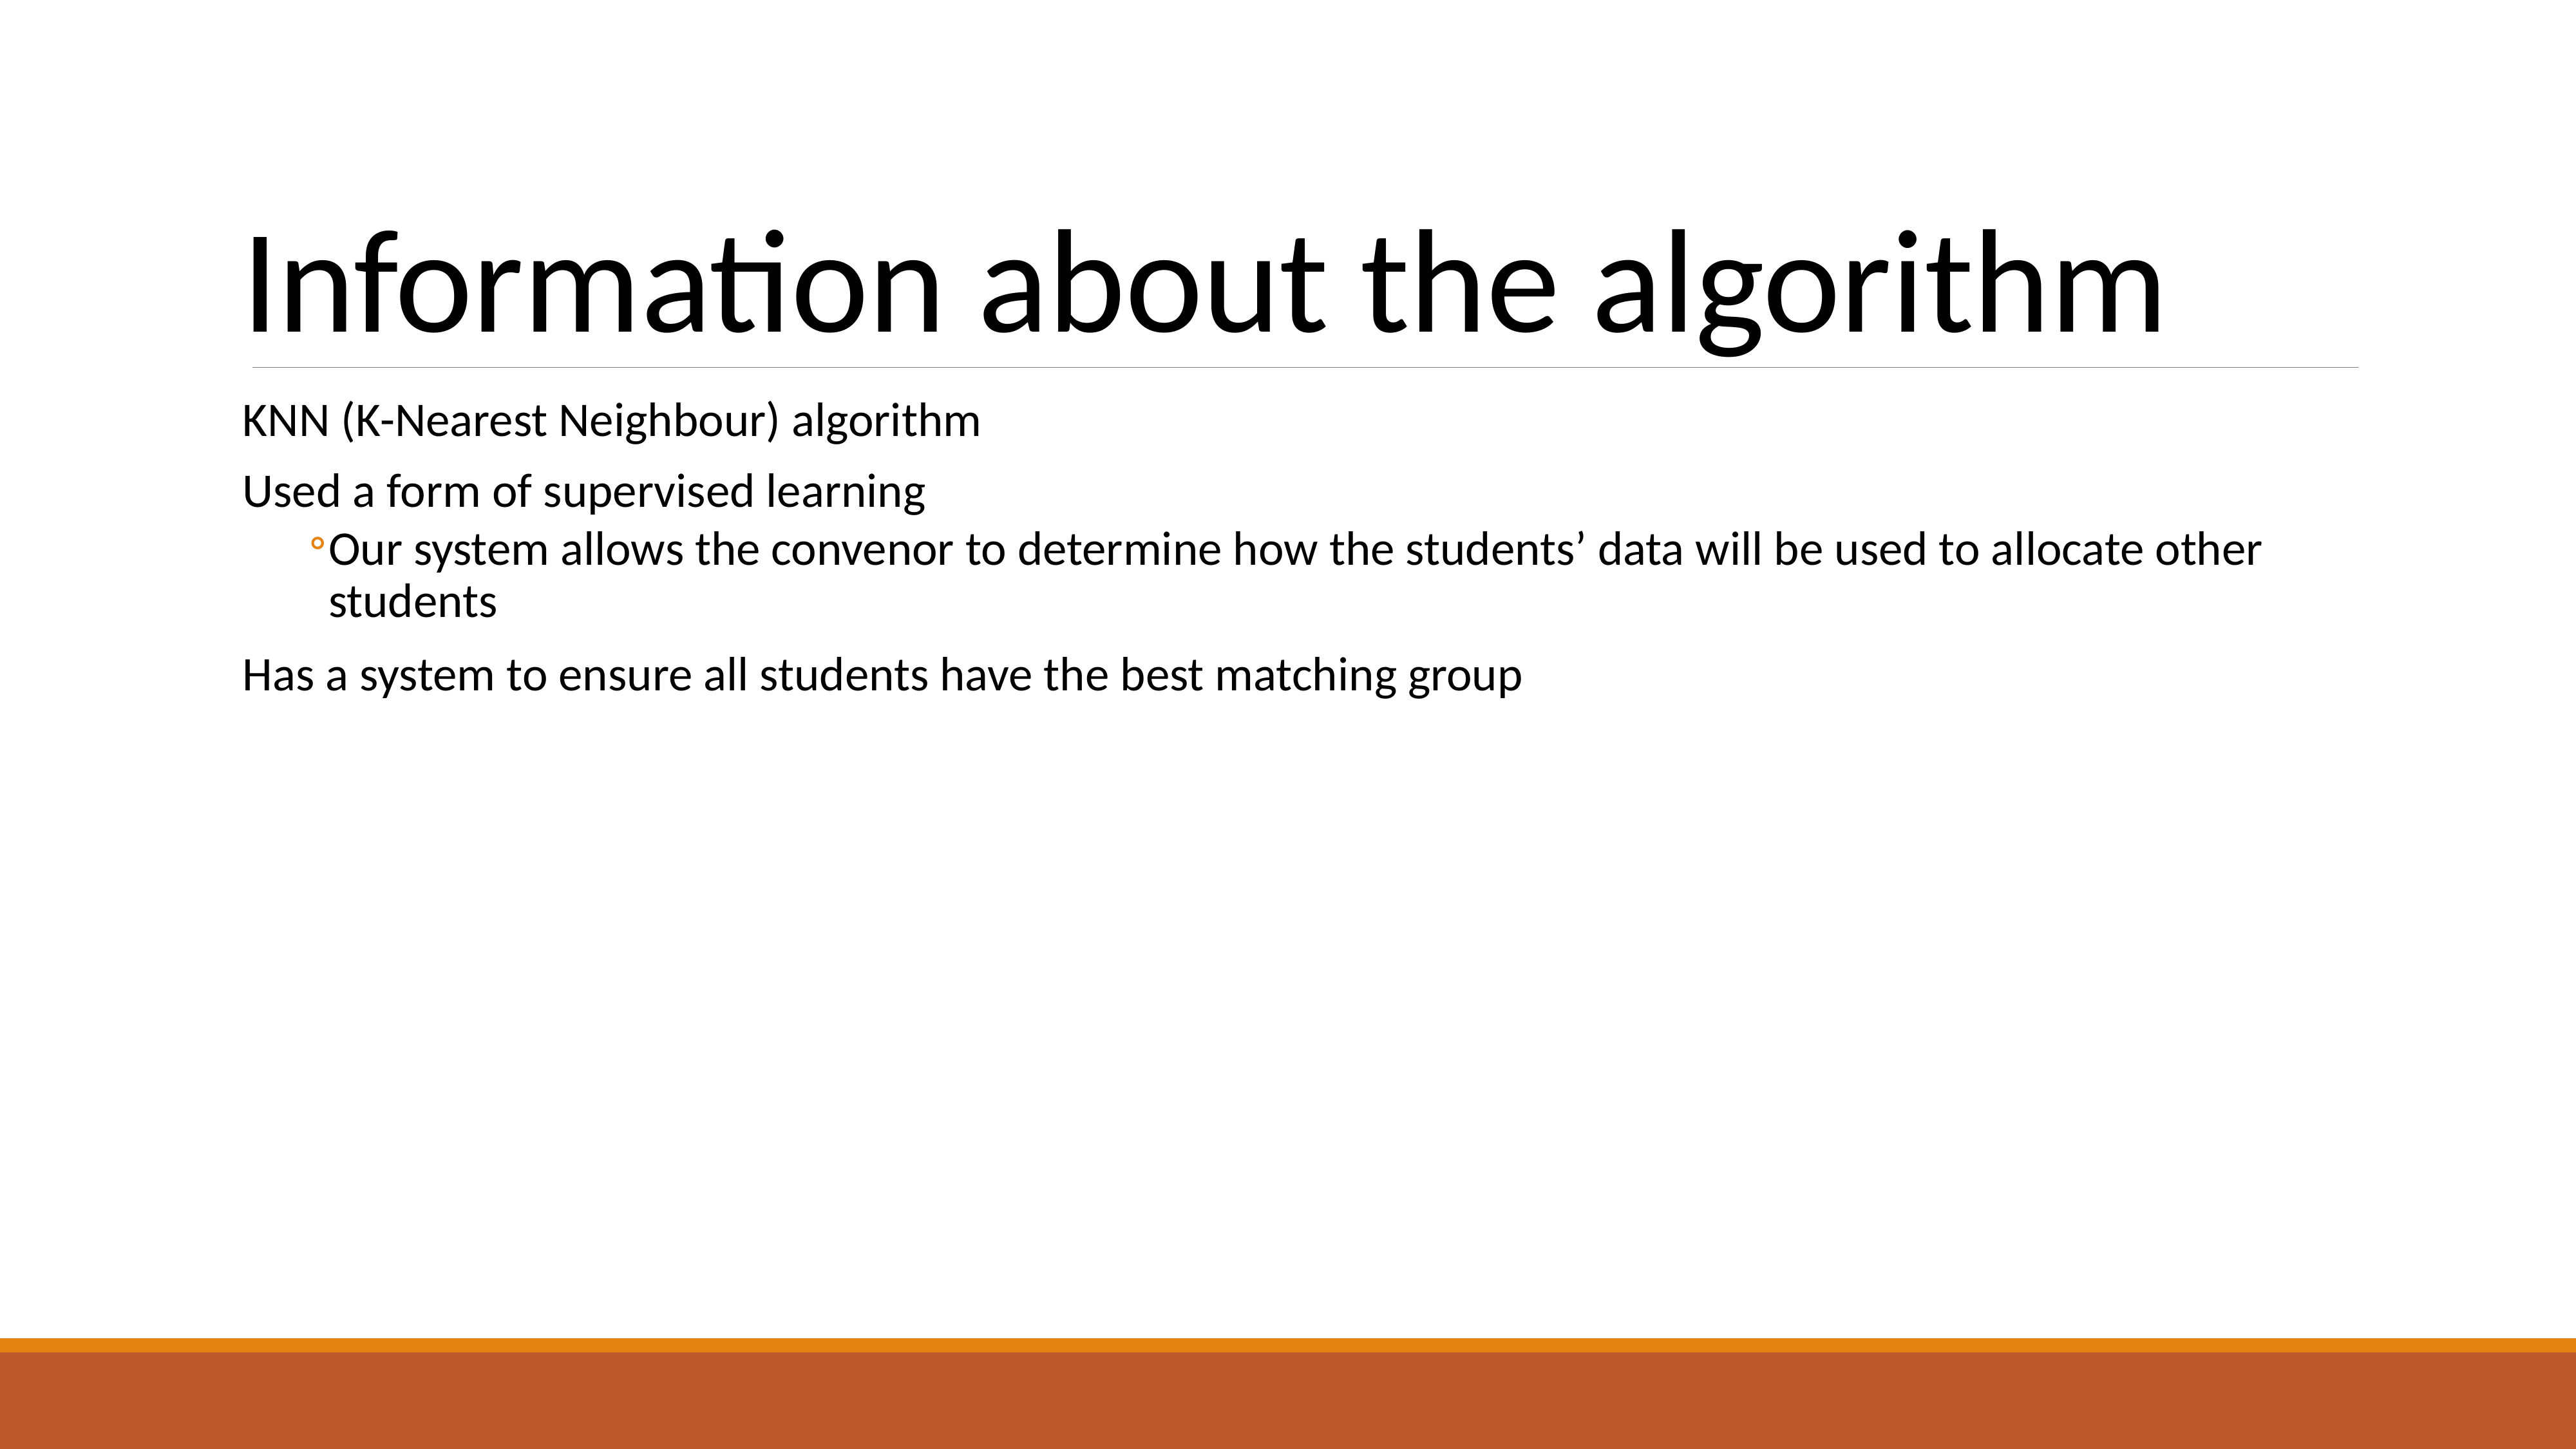

# Information about the algorithm
KNN (K-Nearest Neighbour) algorithm
Used a form of supervised learning
Our system allows the convenor to determine how the students’ data will be used to allocate other students
Has a system to ensure all students have the best matching group